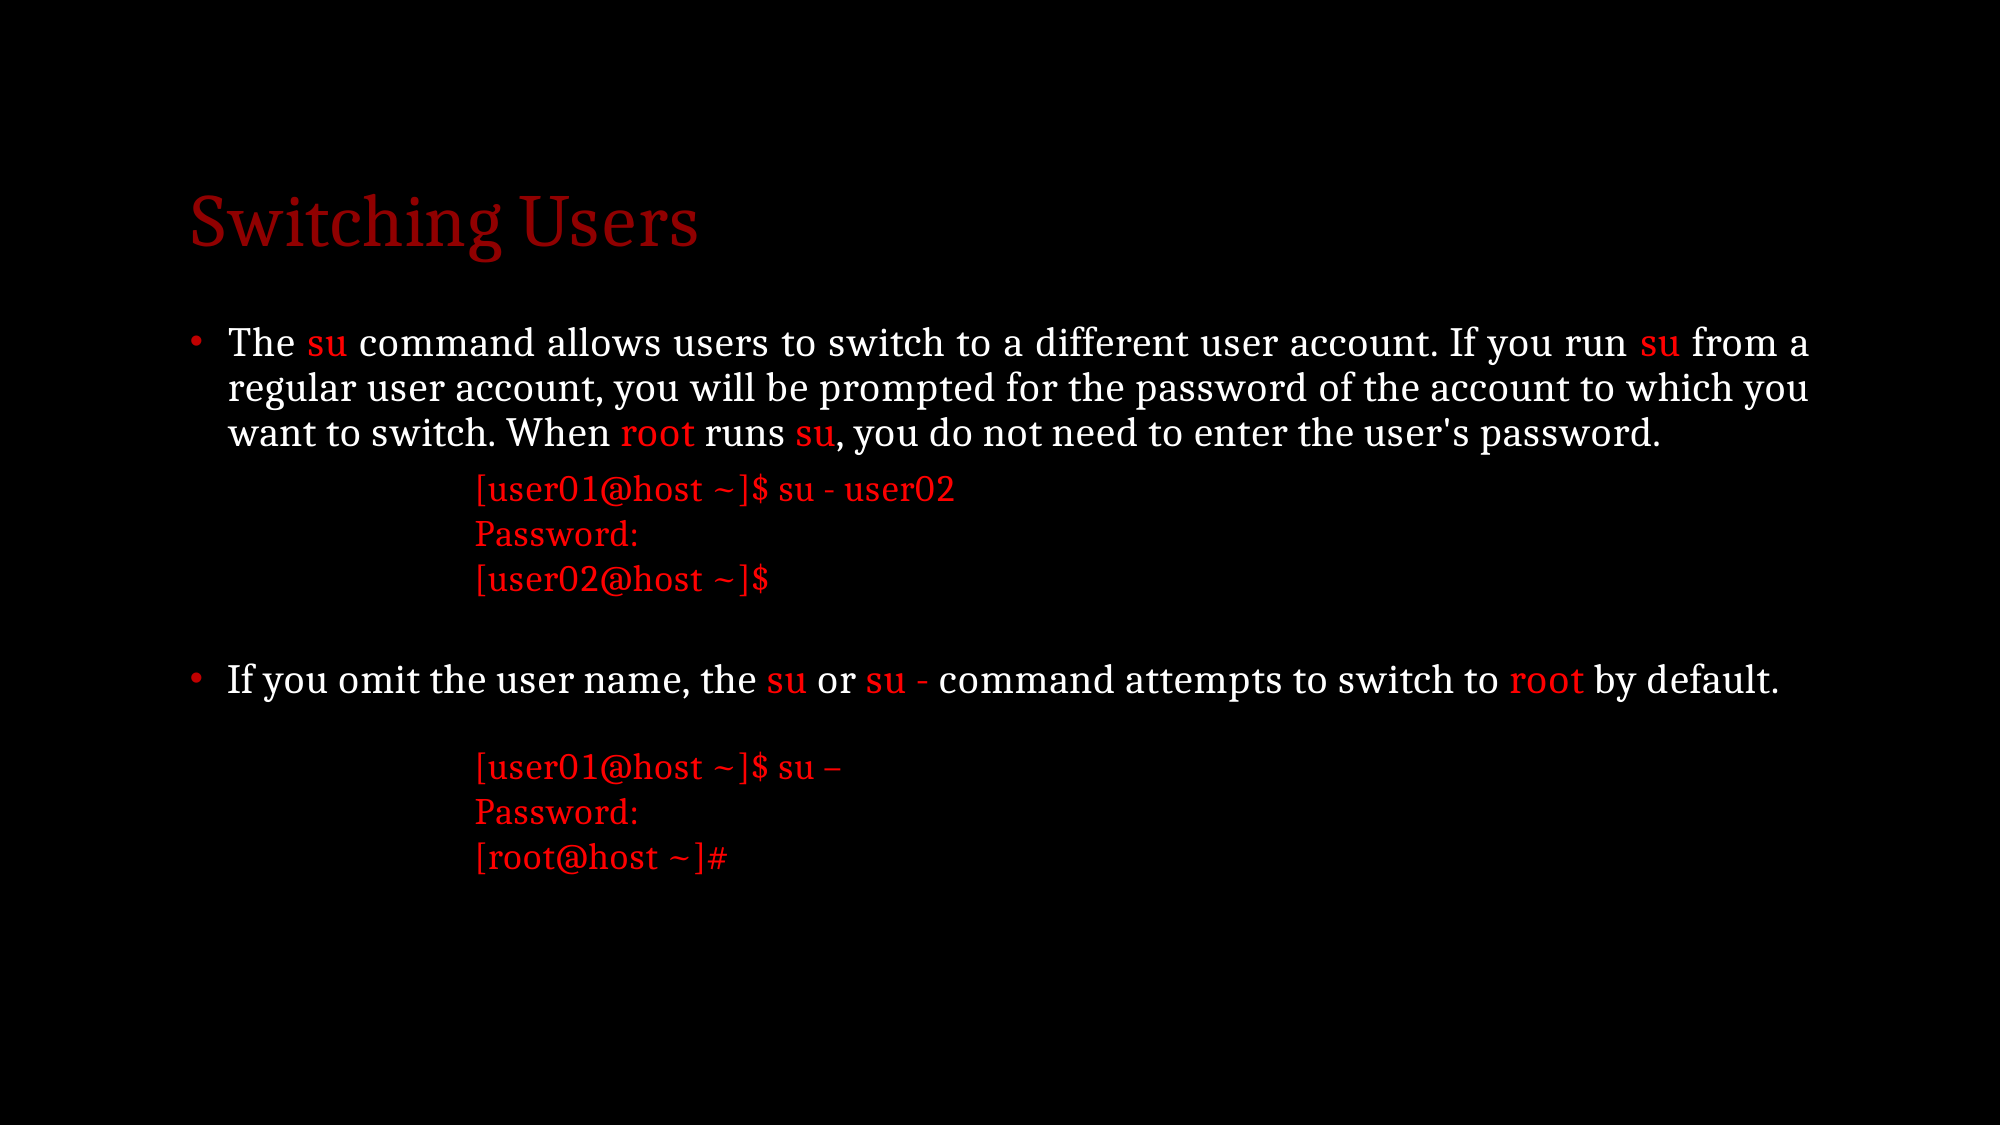

# Switching Users
The su command allows users to switch to a different user account. If you run su from a regular user account, you will be prompted for the password of the account to which you want to switch. When root runs su, you do not need to enter the user's password.

If you omit the user name, the su or su - command attempts to switch to root by default.
[user01@host ~]$ su - user02
Password:
[user02@host ~]$
[user01@host ~]$ su –
Password:
[root@host ~]#